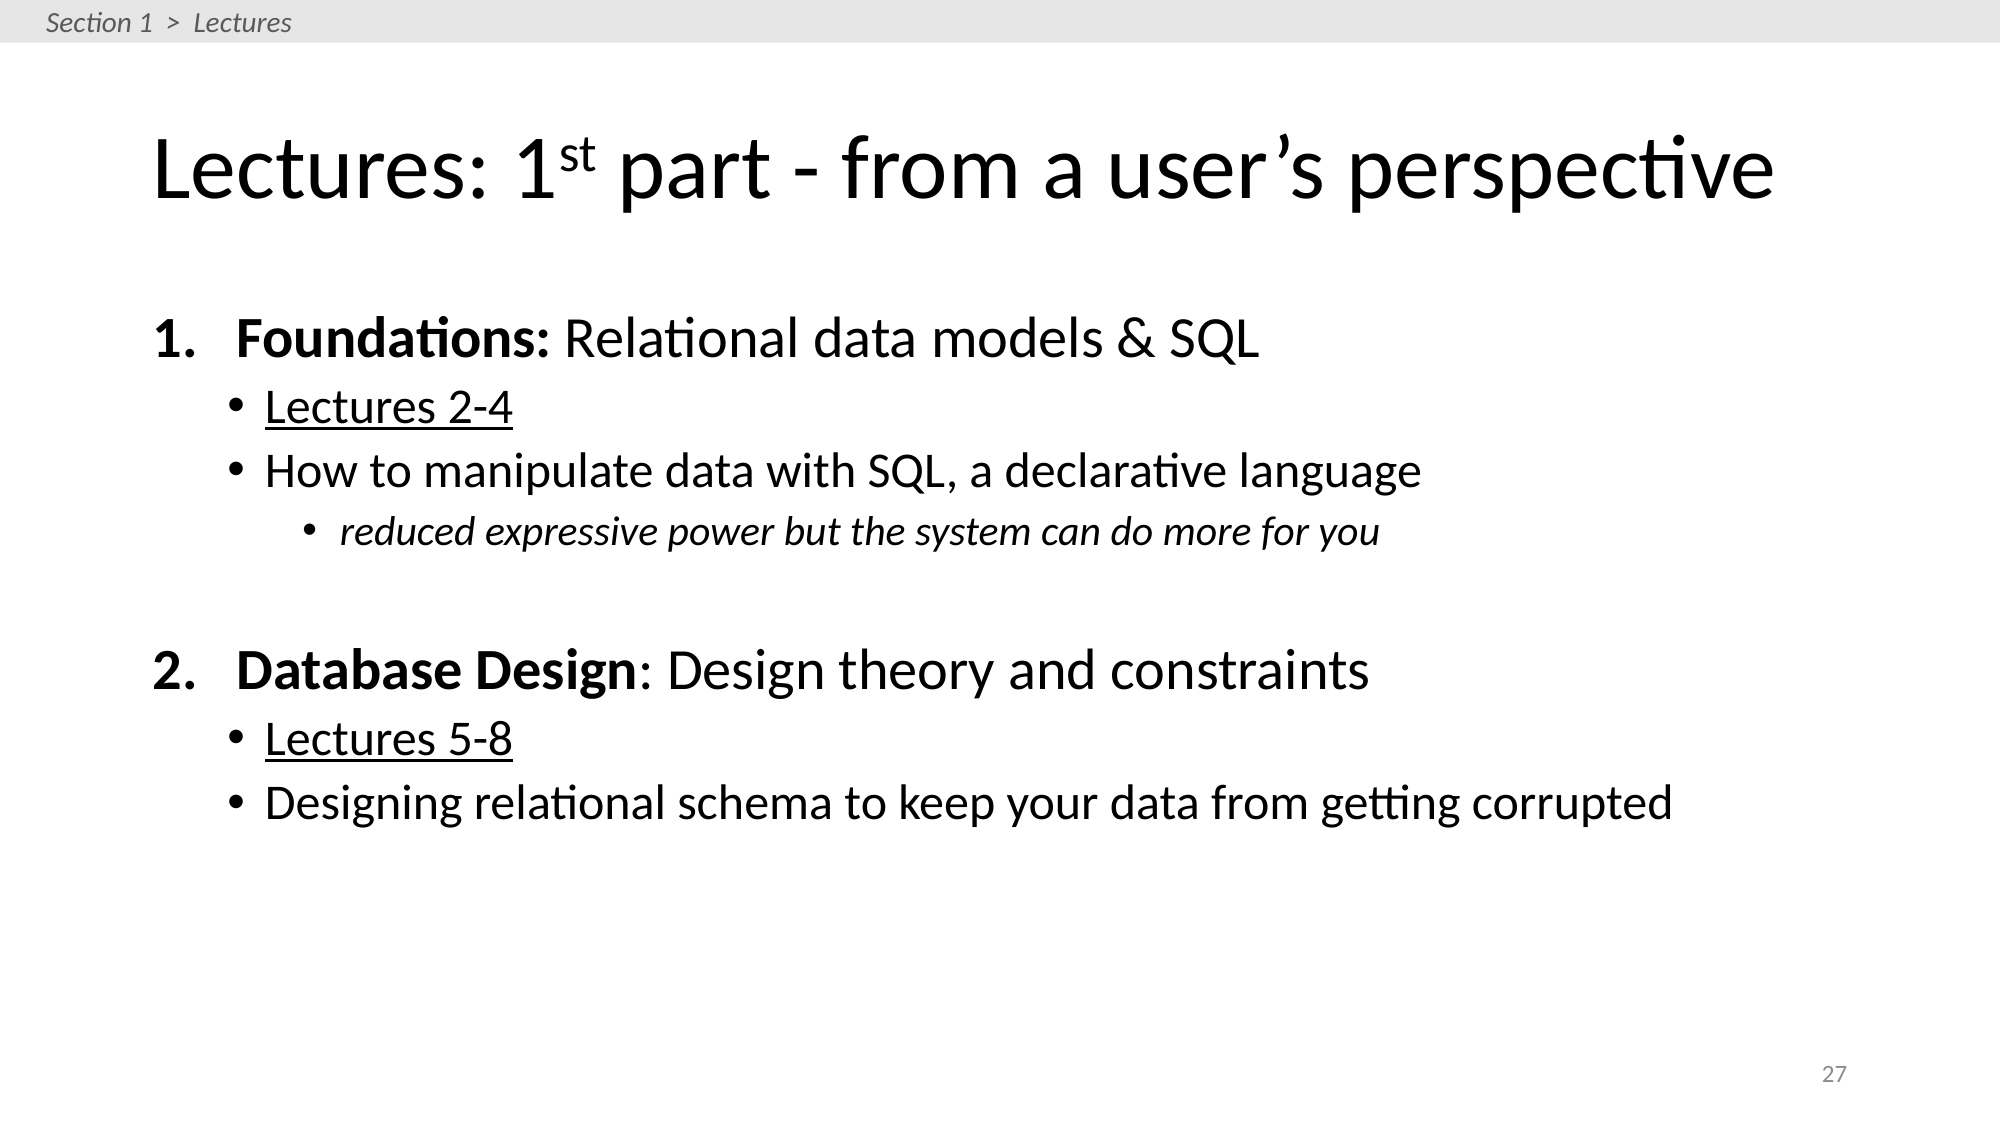

Section 1  >  Lectures
# Lectures: 1st part - from a user’s perspective
Foundations: Relational data models & SQL
Lectures 2-4
How to manipulate data with SQL, a declarative language
reduced expressive power but the system can do more for you

Database Design: Design theory and constraints
Lectures 5-8
Designing relational schema to keep your data from getting corrupted

27